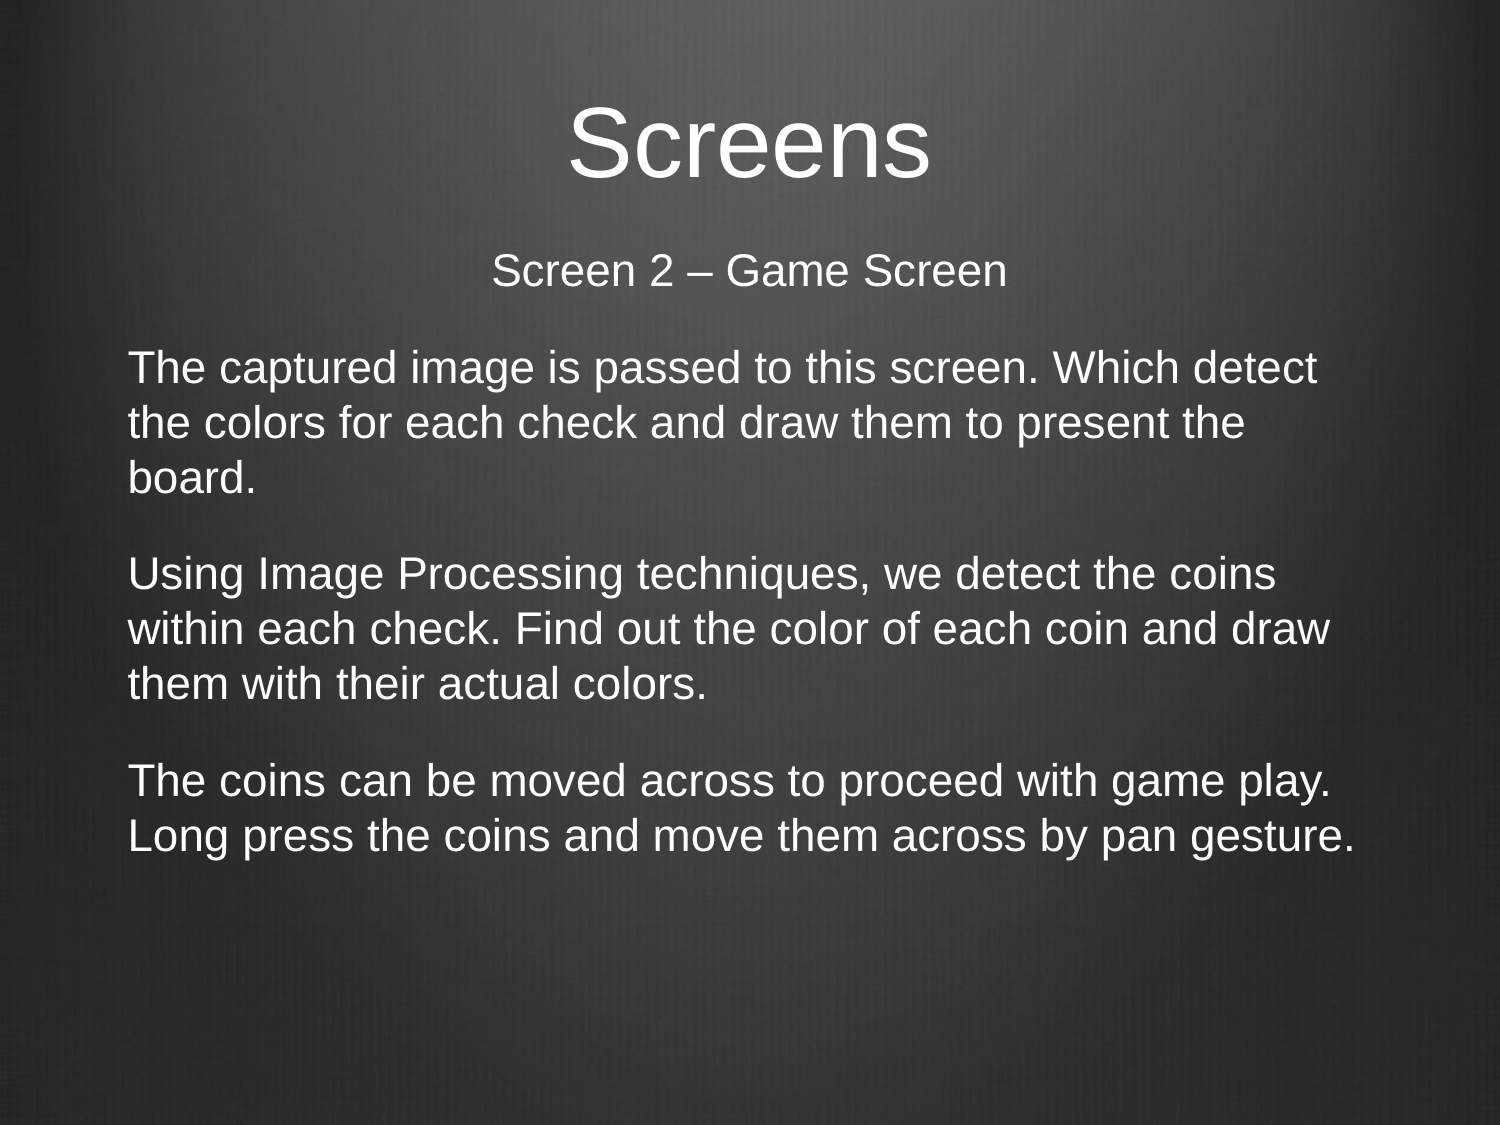

# Screens
Screen 2 – Game Screen
The captured image is passed to this screen. Which detect the colors for each check and draw them to present the board.
Using Image Processing techniques, we detect the coins within each check. Find out the color of each coin and draw them with their actual colors.
The coins can be moved across to proceed with game play. Long press the coins and move them across by pan gesture.